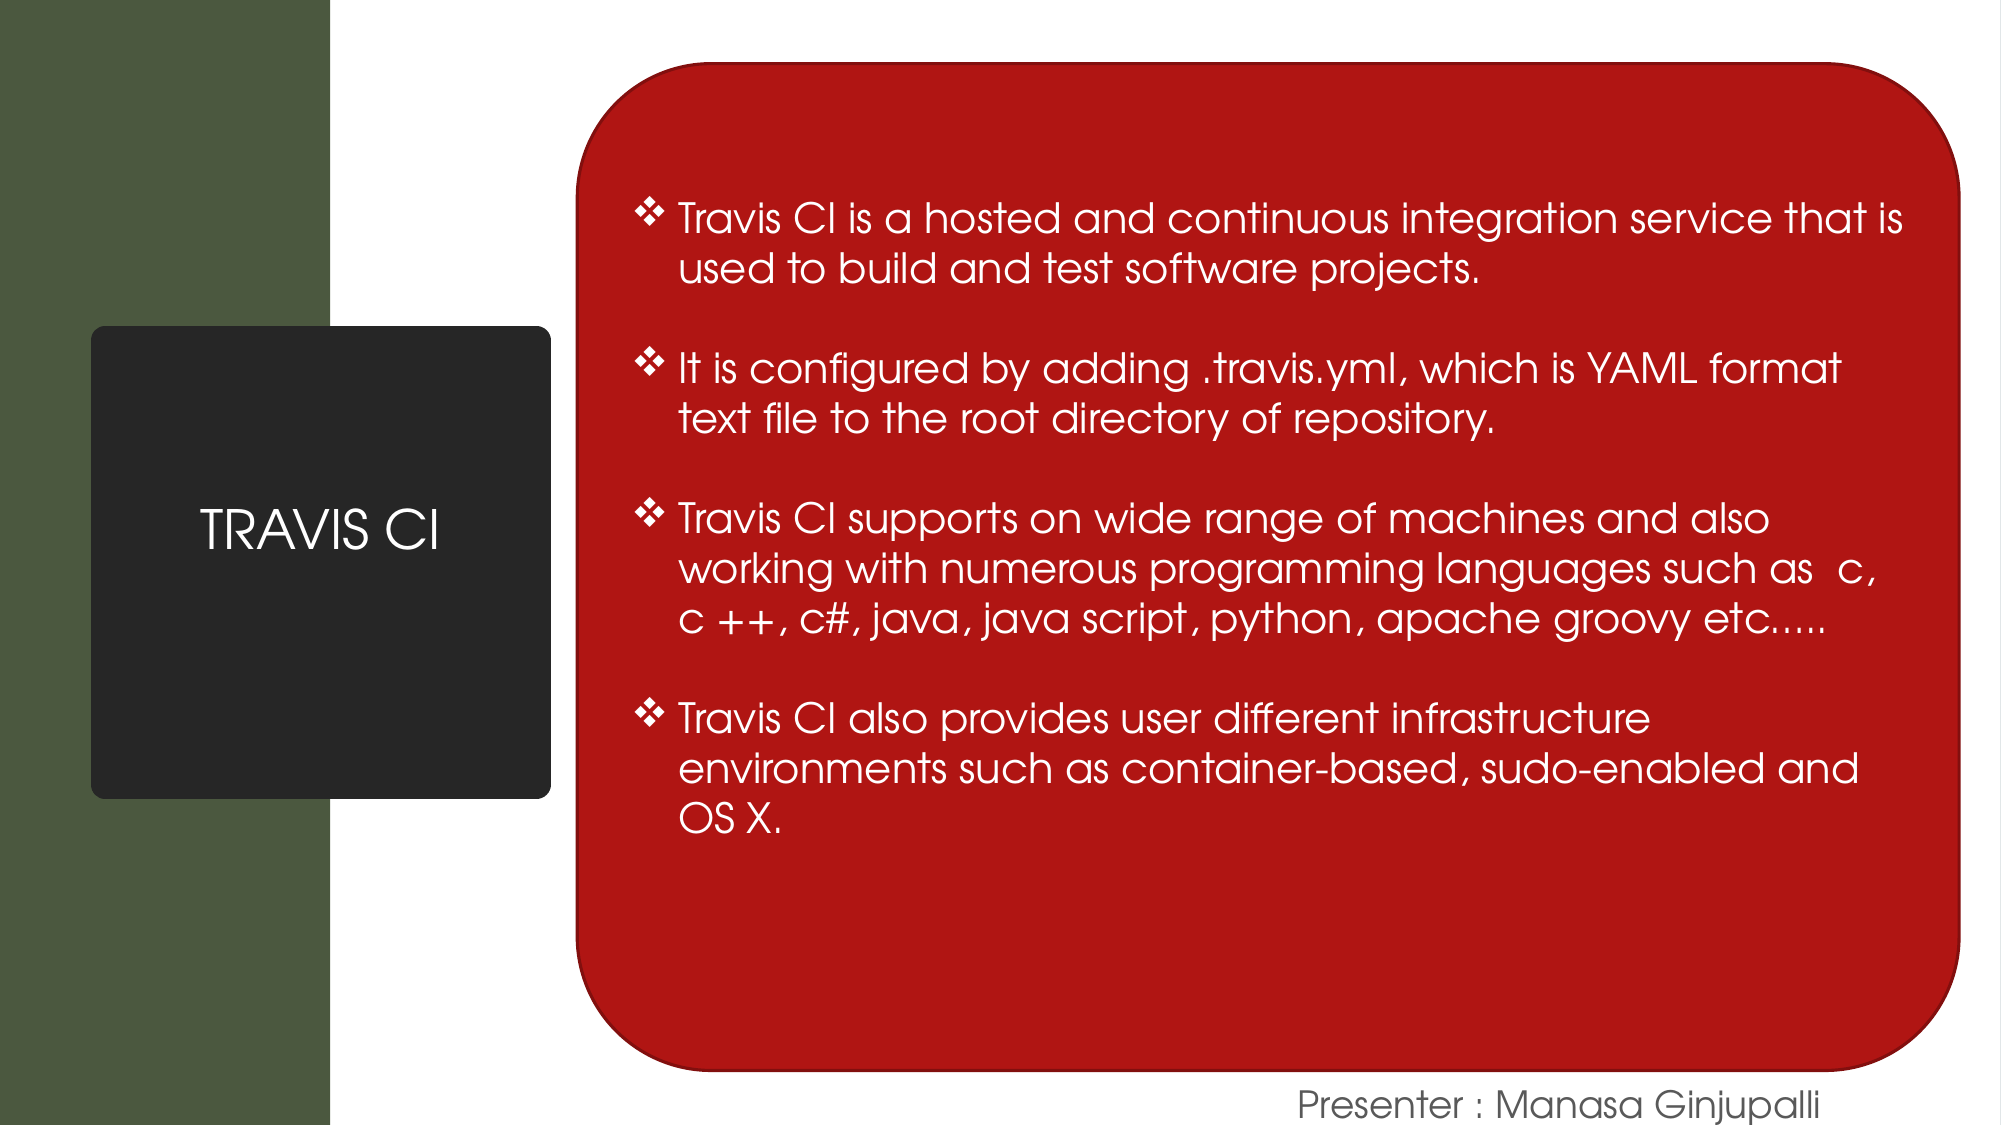

Travis CI is a hosted and continuous integration service that is used to build and test software projects.

It is configured by adding .travis.yml, which is YAML format text file to the root directory of repository.

Travis CI supports on wide range of machines and also working with numerous programming languages such as  c, c ++, c#, java, java script, python, apache groovy etc…..

Travis CI also provides user different infrastructure environments such as container-based, sudo-enabled and  OS X.

# TRAVIS CI
Presenter : Manasa Ginjupalli